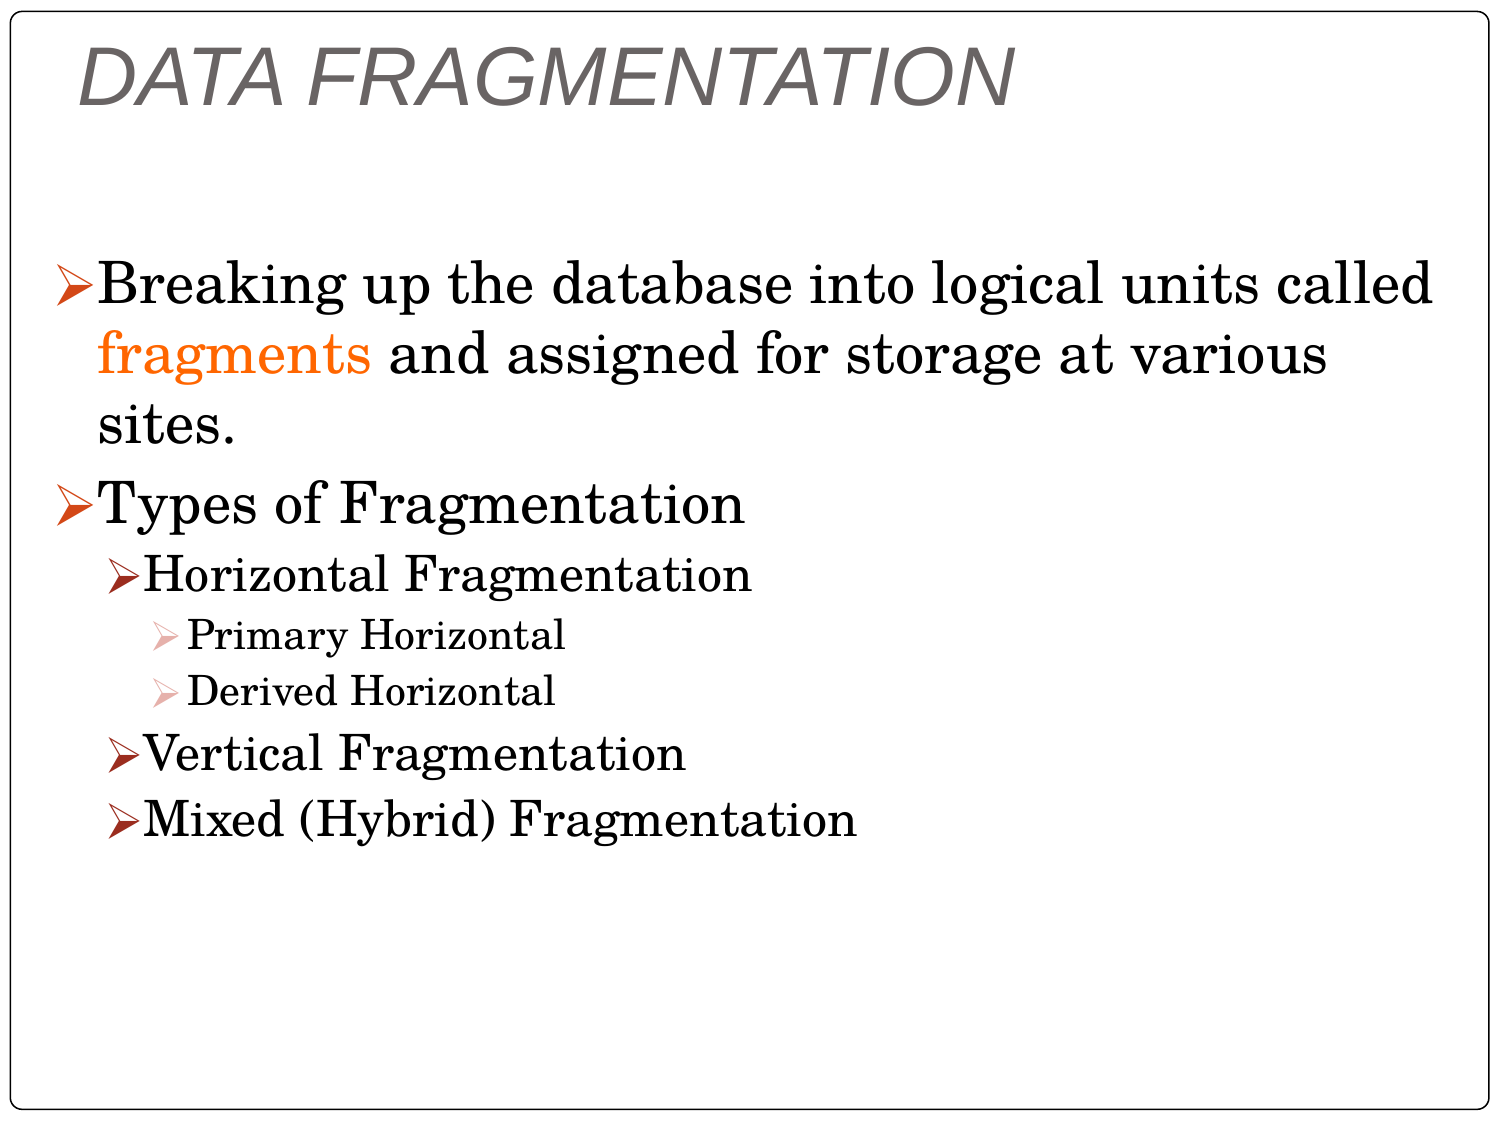

# DATA FRAGMENTATION
Breaking up the database into logical units called fragments and assigned for storage at various sites.
Types of Fragmentation
Horizontal Fragmentation
Primary Horizontal
Derived Horizontal
Vertical Fragmentation
Mixed (Hybrid) Fragmentation